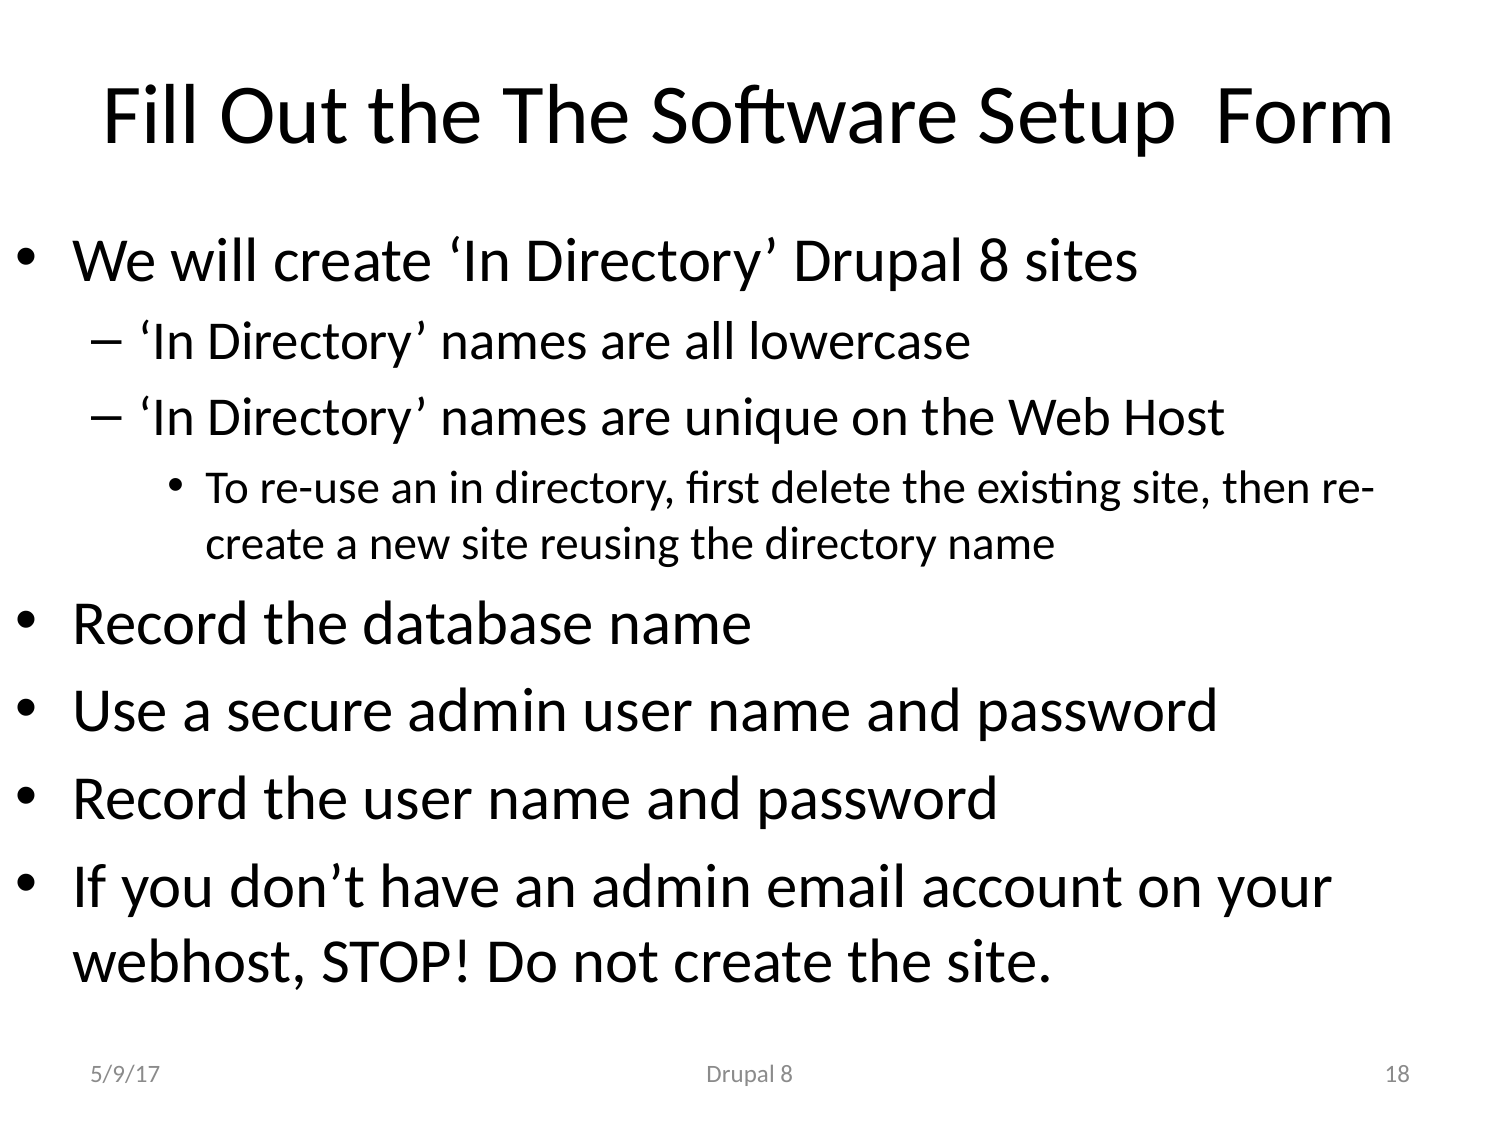

# Fill Out the The Software Setup  Form
We will create ‘In Directory’ Drupal 8 sites
‘In Directory’ names are all lowercase
‘In Directory’ names are unique on the Web Host
To re-use an in directory, first delete the existing site, then re-create a new site reusing the directory name
Record the database name
Use a secure admin user name and password
Record the user name and password
If you don’t have an admin email account on your webhost, STOP! Do not create the site.

5/9/17
Drupal 8
18